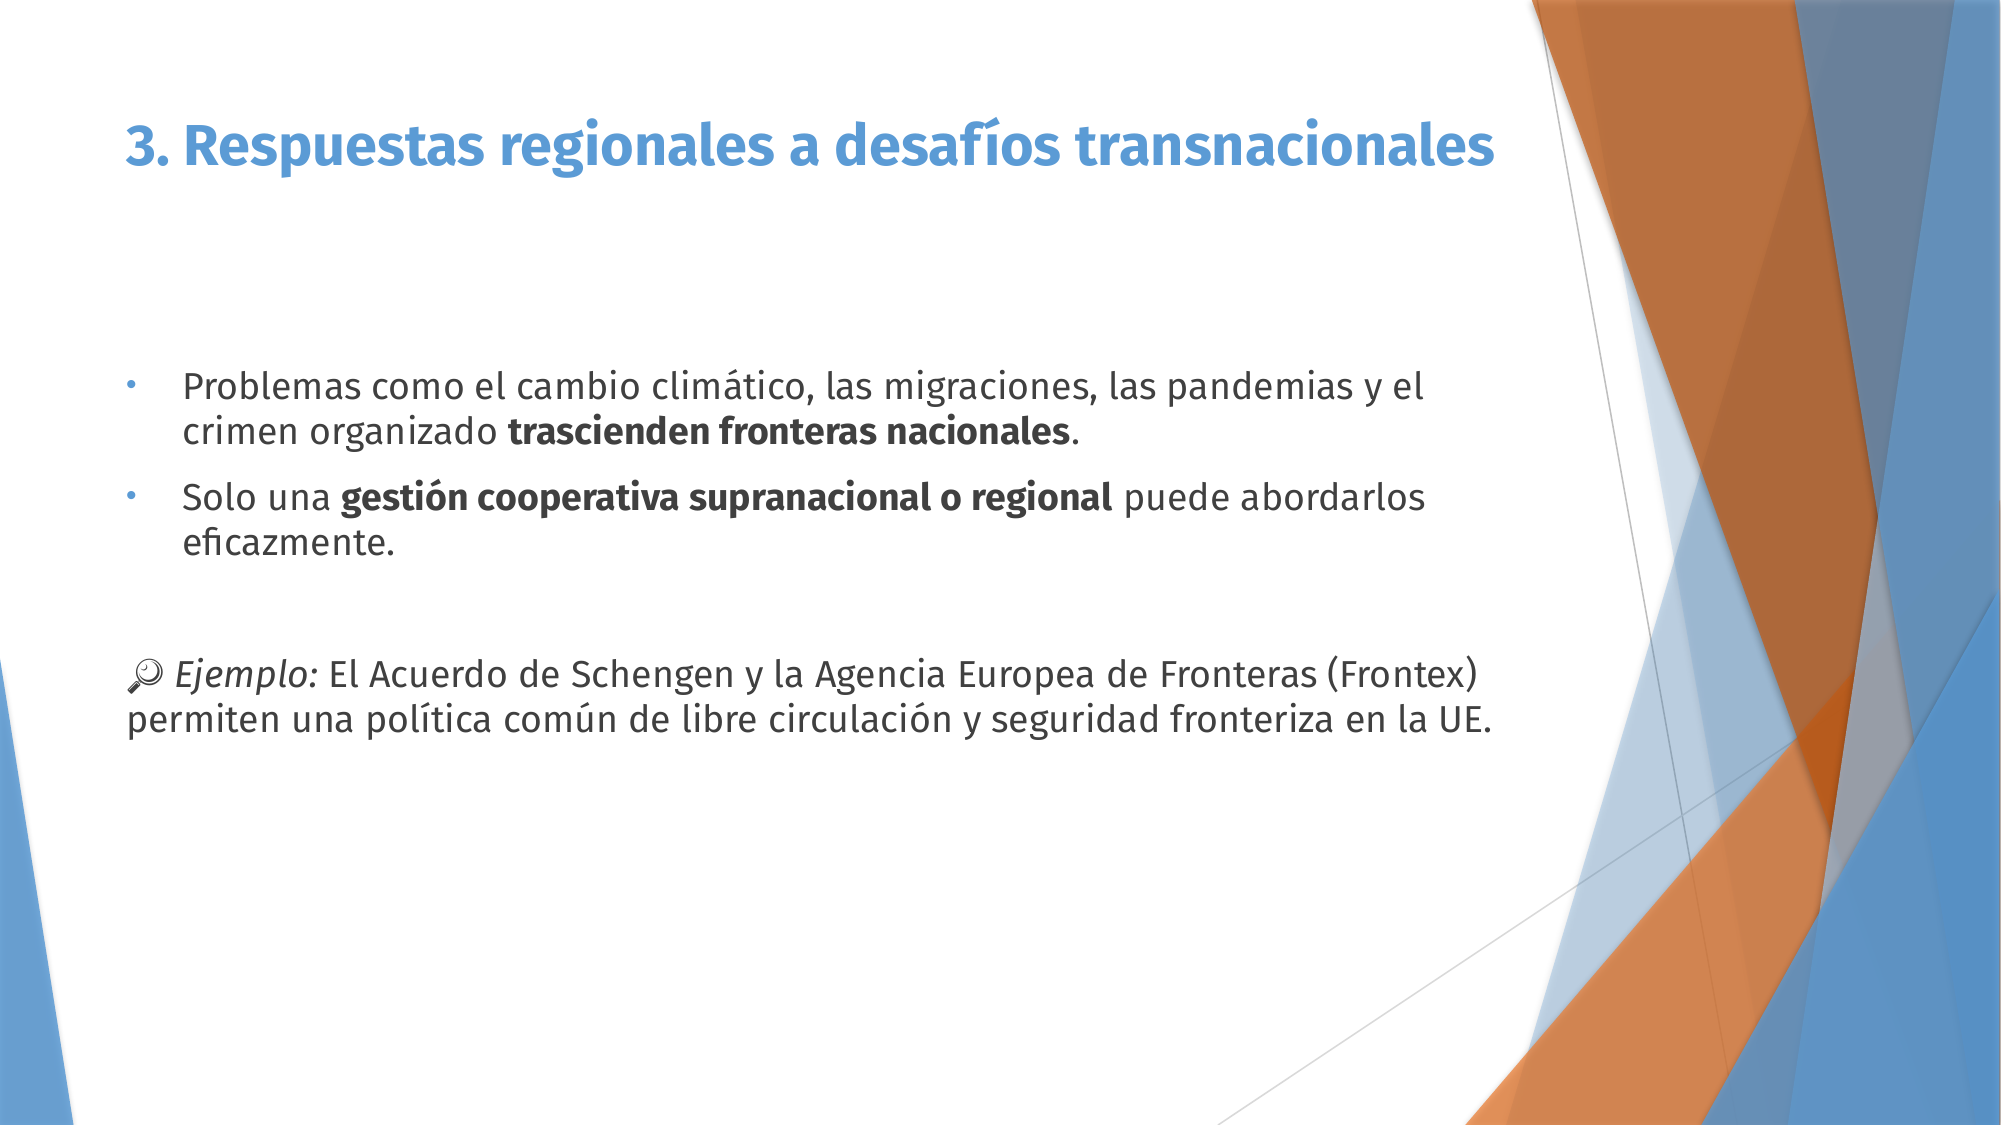

# 3. Respuestas regionales a desafíos transnacionales
Problemas como el cambio climático, las migraciones, las pandemias y el crimen organizado trascienden fronteras nacionales.
Solo una gestión cooperativa supranacional o regional puede abordarlos eficazmente.

🔎 Ejemplo: El Acuerdo de Schengen y la Agencia Europea de Fronteras (Frontex) permiten una política común de libre circulación y seguridad fronteriza en la UE.